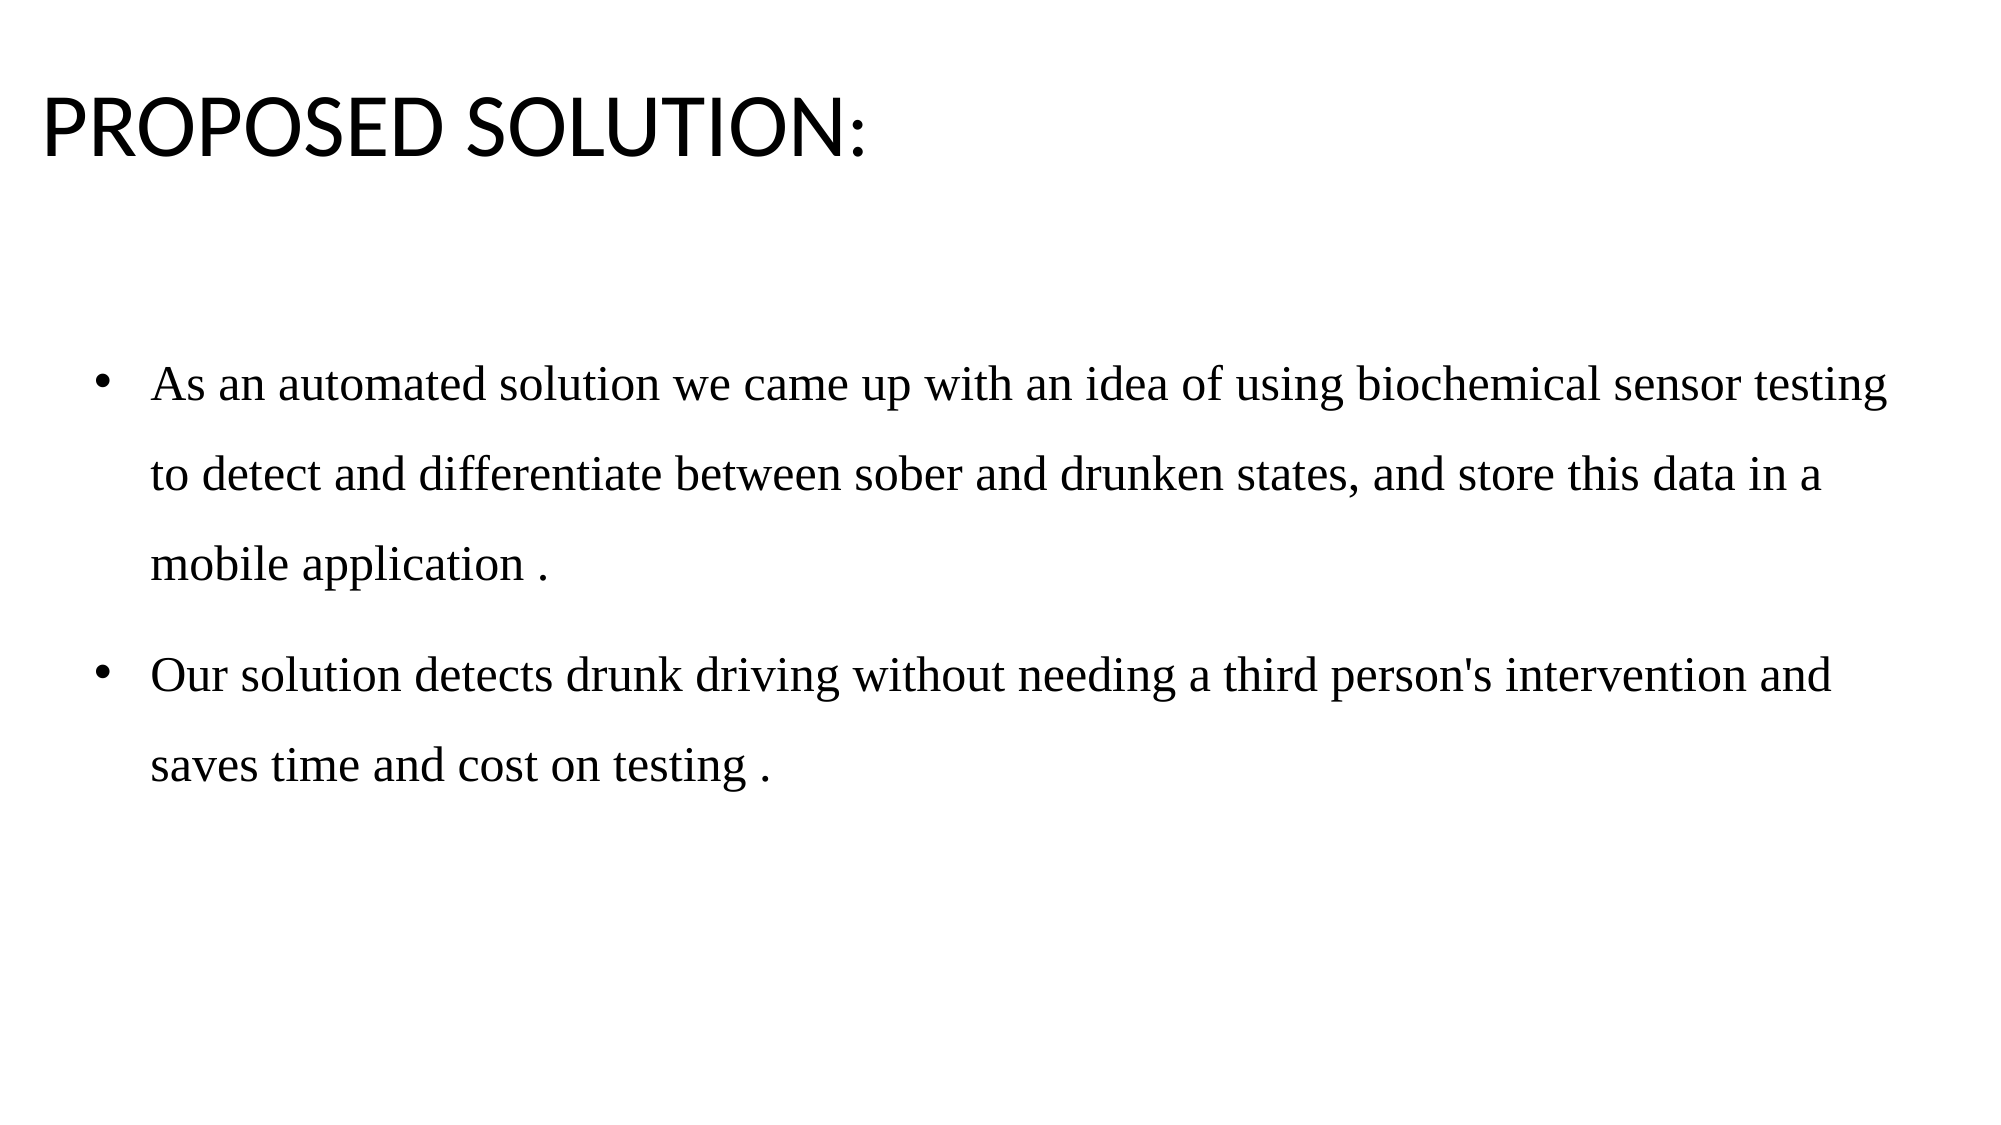

# PROPOSED SOLUTION:
As an automated solution we came up with an idea of using biochemical sensor testing to detect and differentiate between sober and drunken states, and store this data in a mobile application .
Our solution detects drunk driving without needing a third person's intervention and saves time and cost on testing .